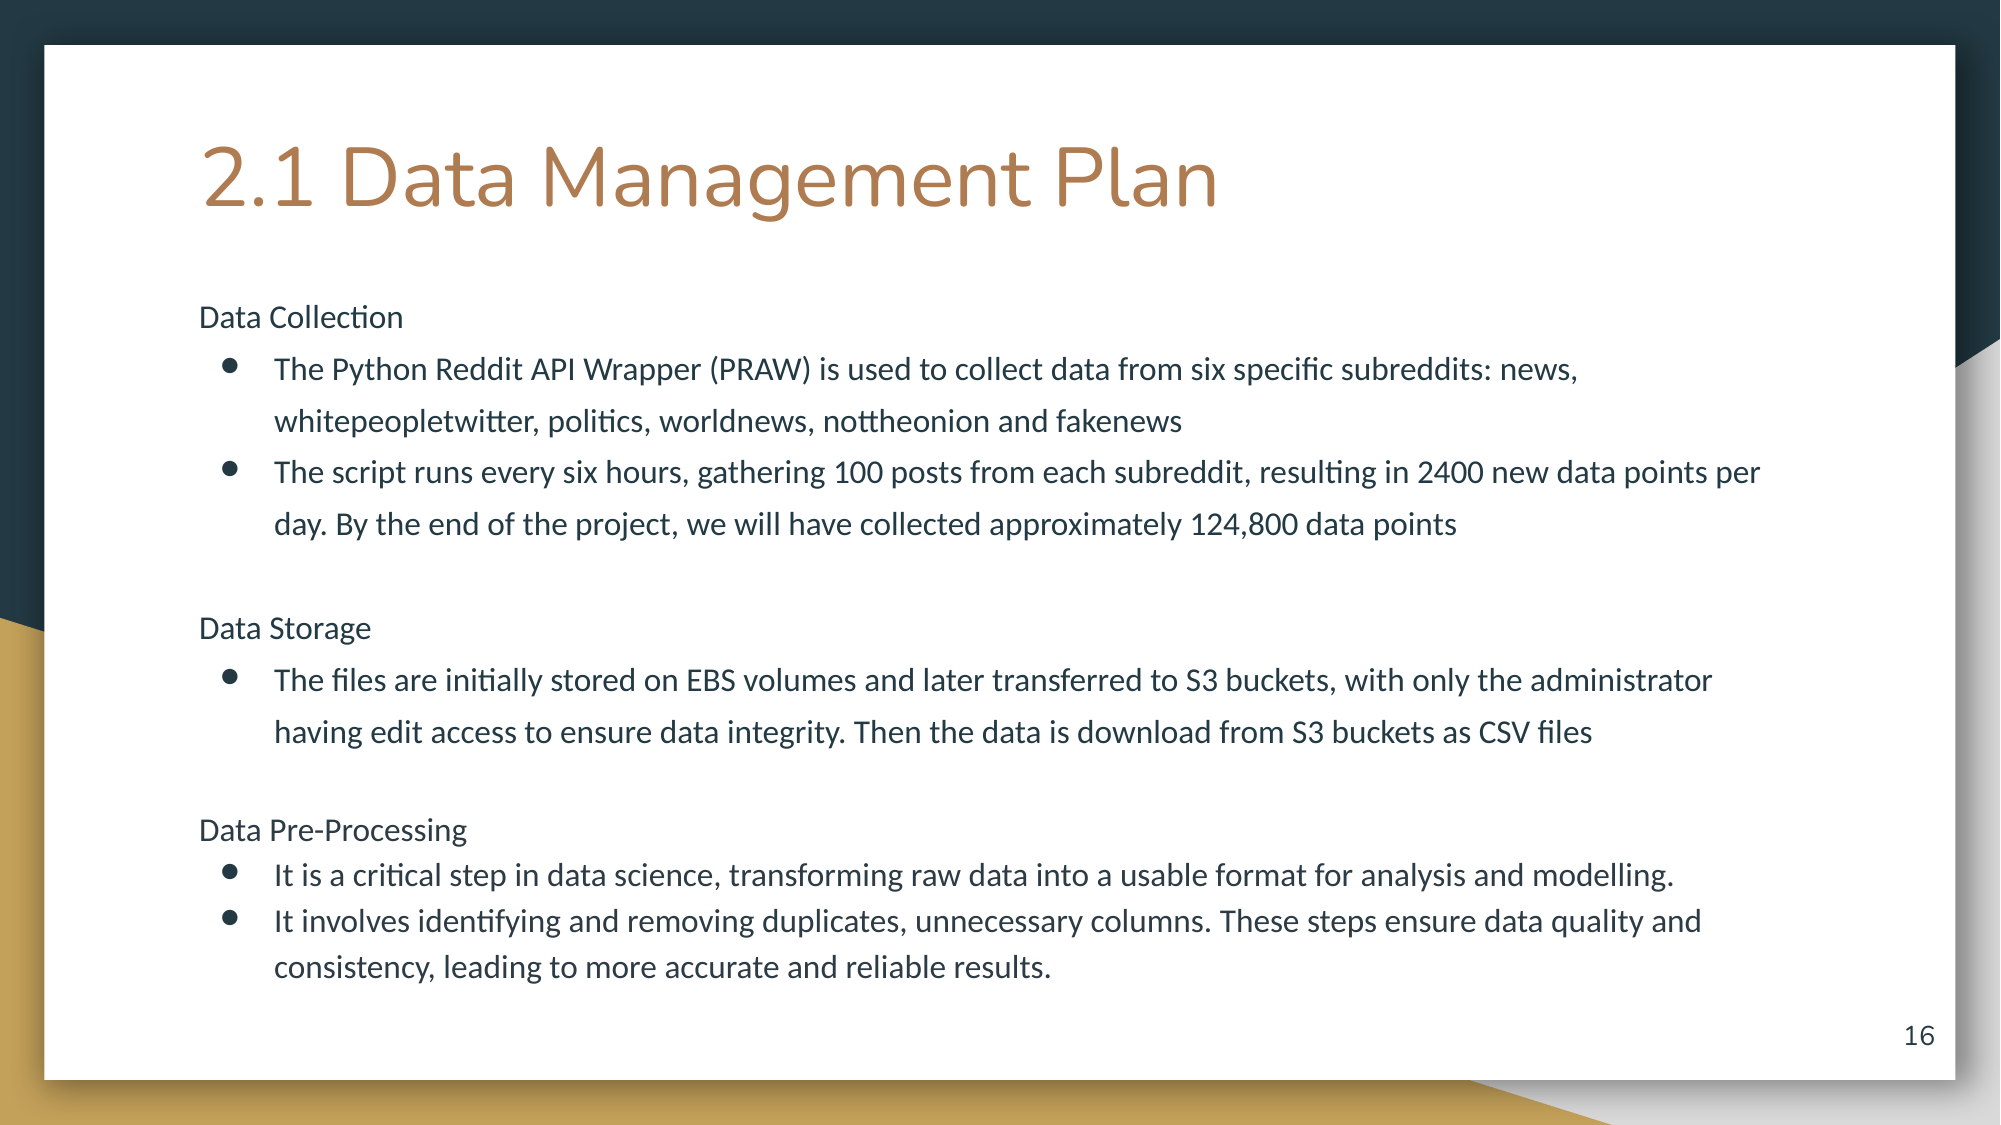

# 2.1 Data Management Plan
Data Collection
The Python Reddit API Wrapper (PRAW) is used to collect data from six specific subreddits: news, whitepeopletwitter, politics, worldnews, nottheonion and fakenews
The script runs every six hours, gathering 100 posts from each subreddit, resulting in 2400 new data points per day. By the end of the project, we will have collected approximately 124,800 data points

Data Storage
The files are initially stored on EBS volumes and later transferred to S3 buckets, with only the administrator having edit access to ensure data integrity. Then the data is download from S3 buckets as CSV files

Data Pre-Processing
It is a critical step in data science, transforming raw data into a usable format for analysis and modelling.
It involves identifying and removing duplicates, unnecessary columns. These steps ensure data quality and consistency, leading to more accurate and reliable results.
16